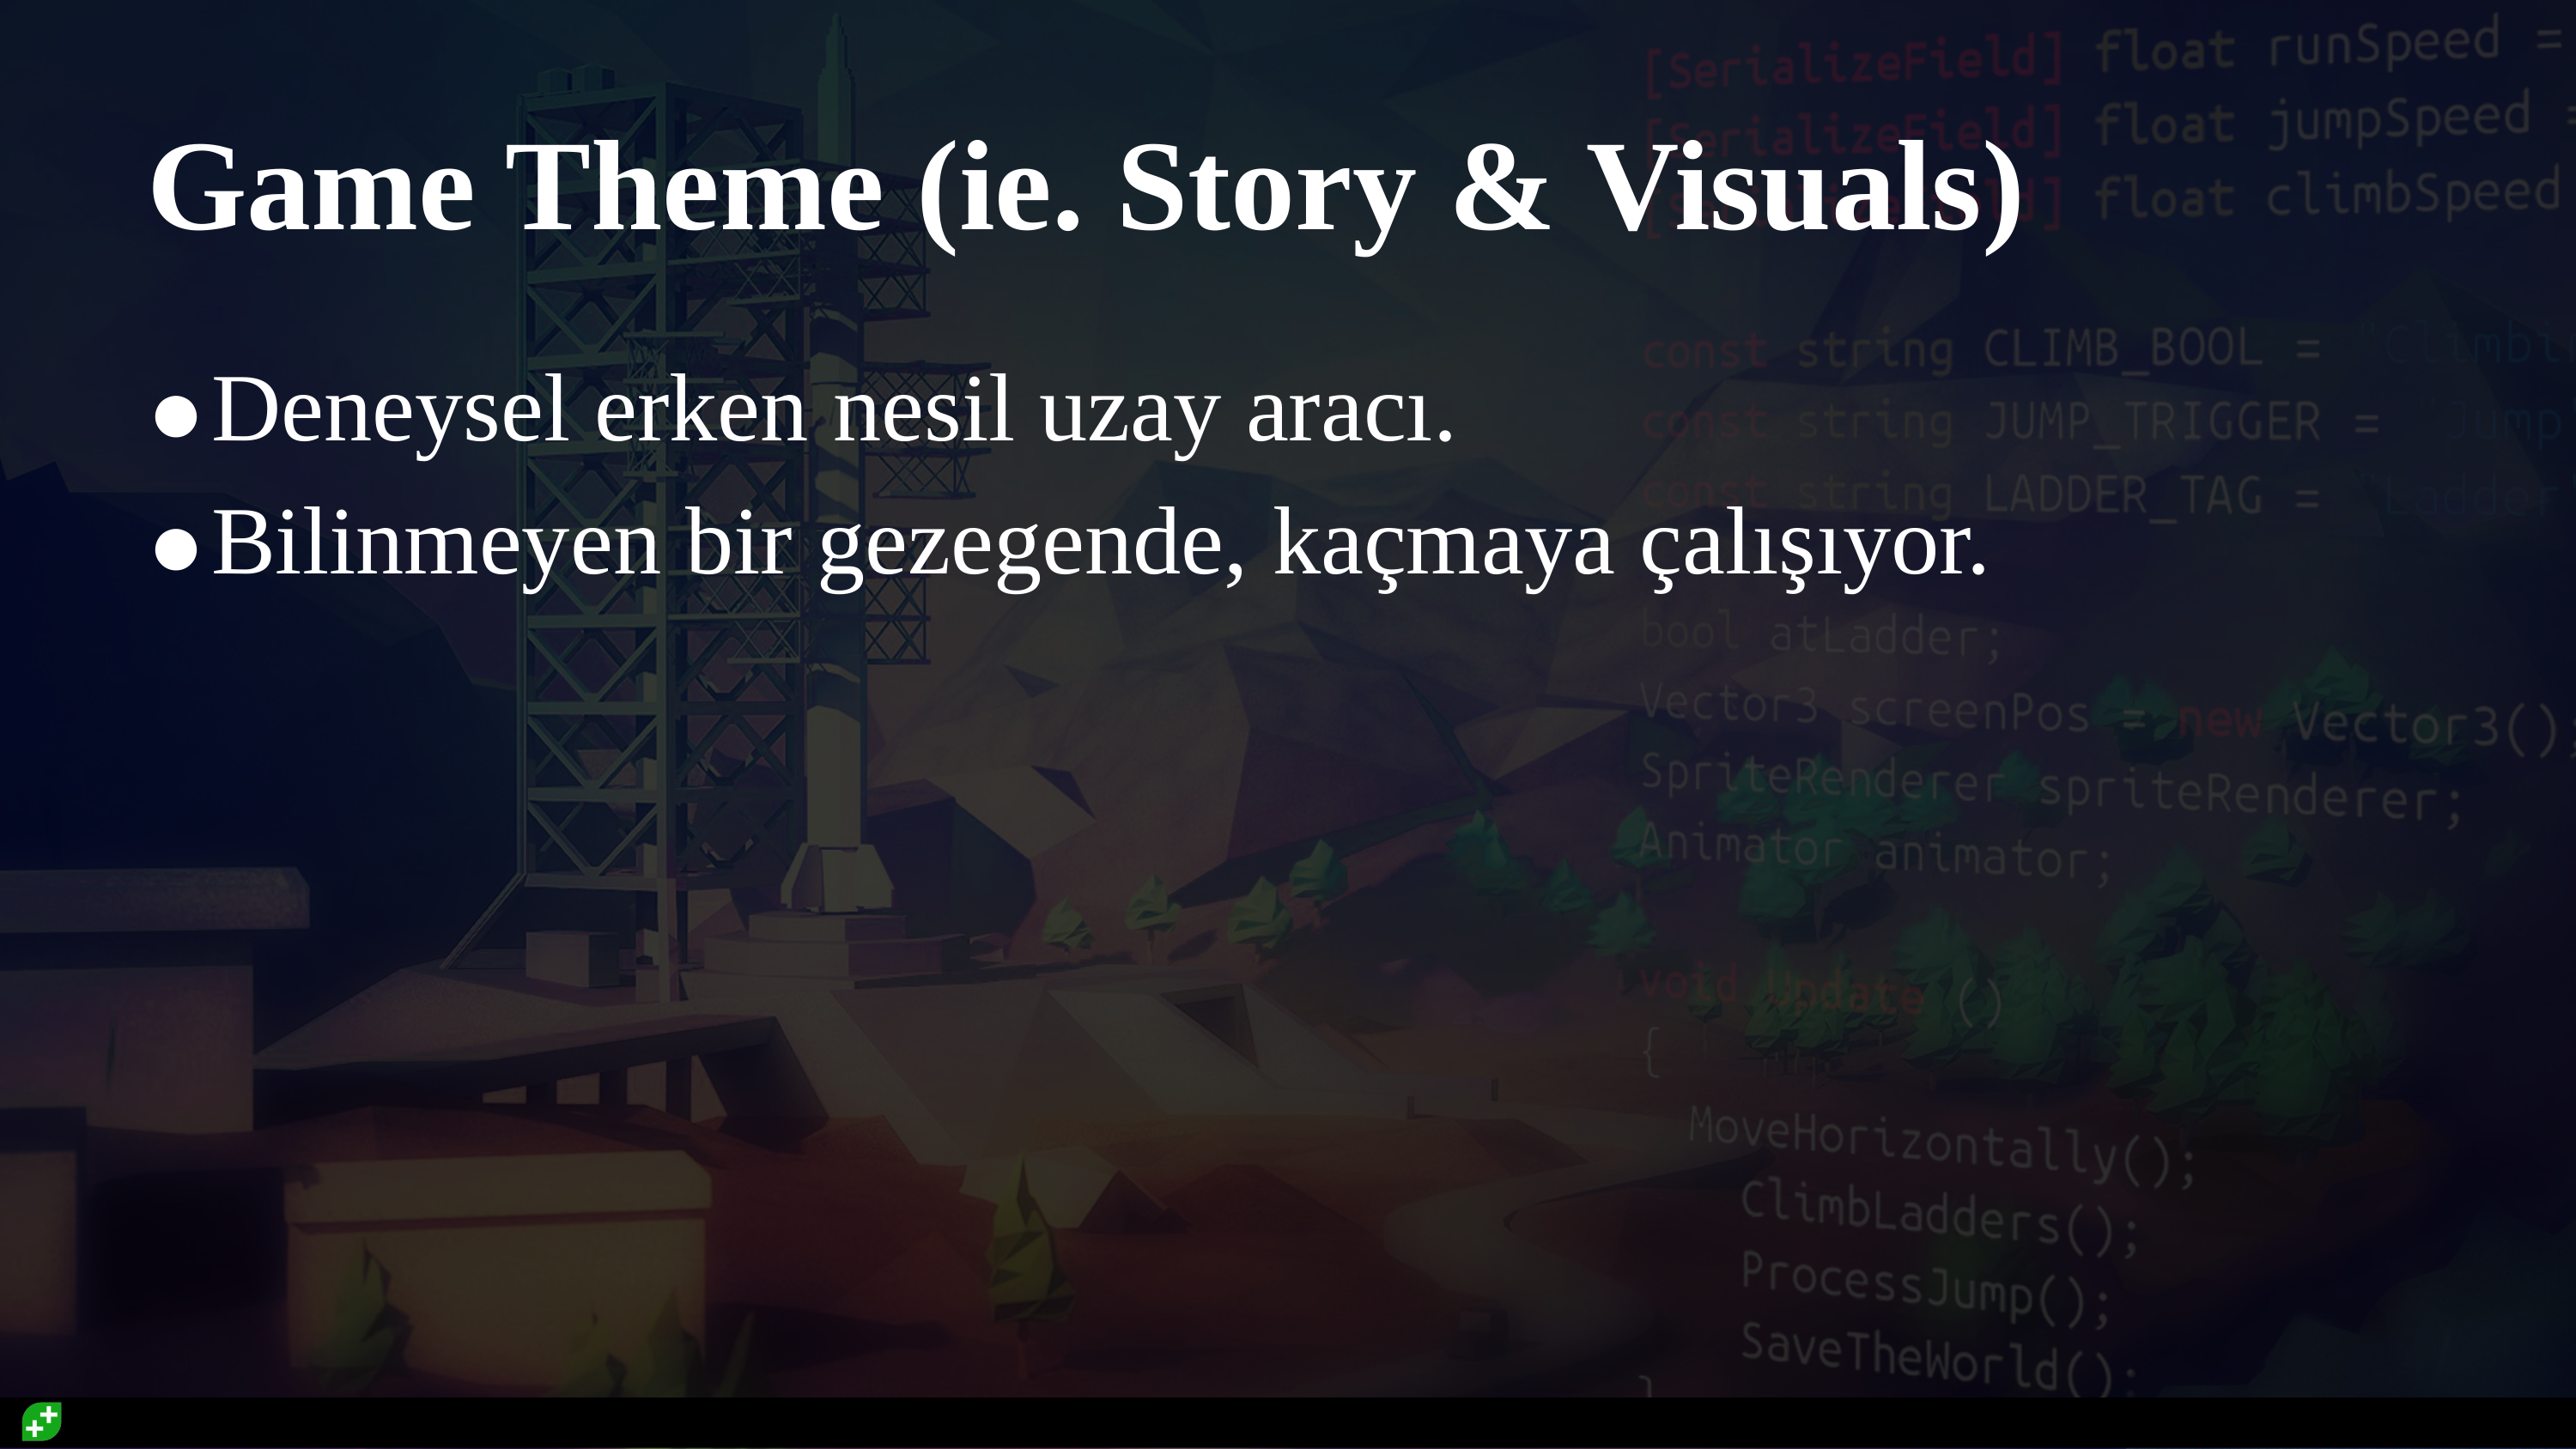

# Game Theme (ie. Story & Visuals)
Deneysel erken nesil uzay aracı.
Bilinmeyen bir gezegende, kaçmaya çalışıyor.